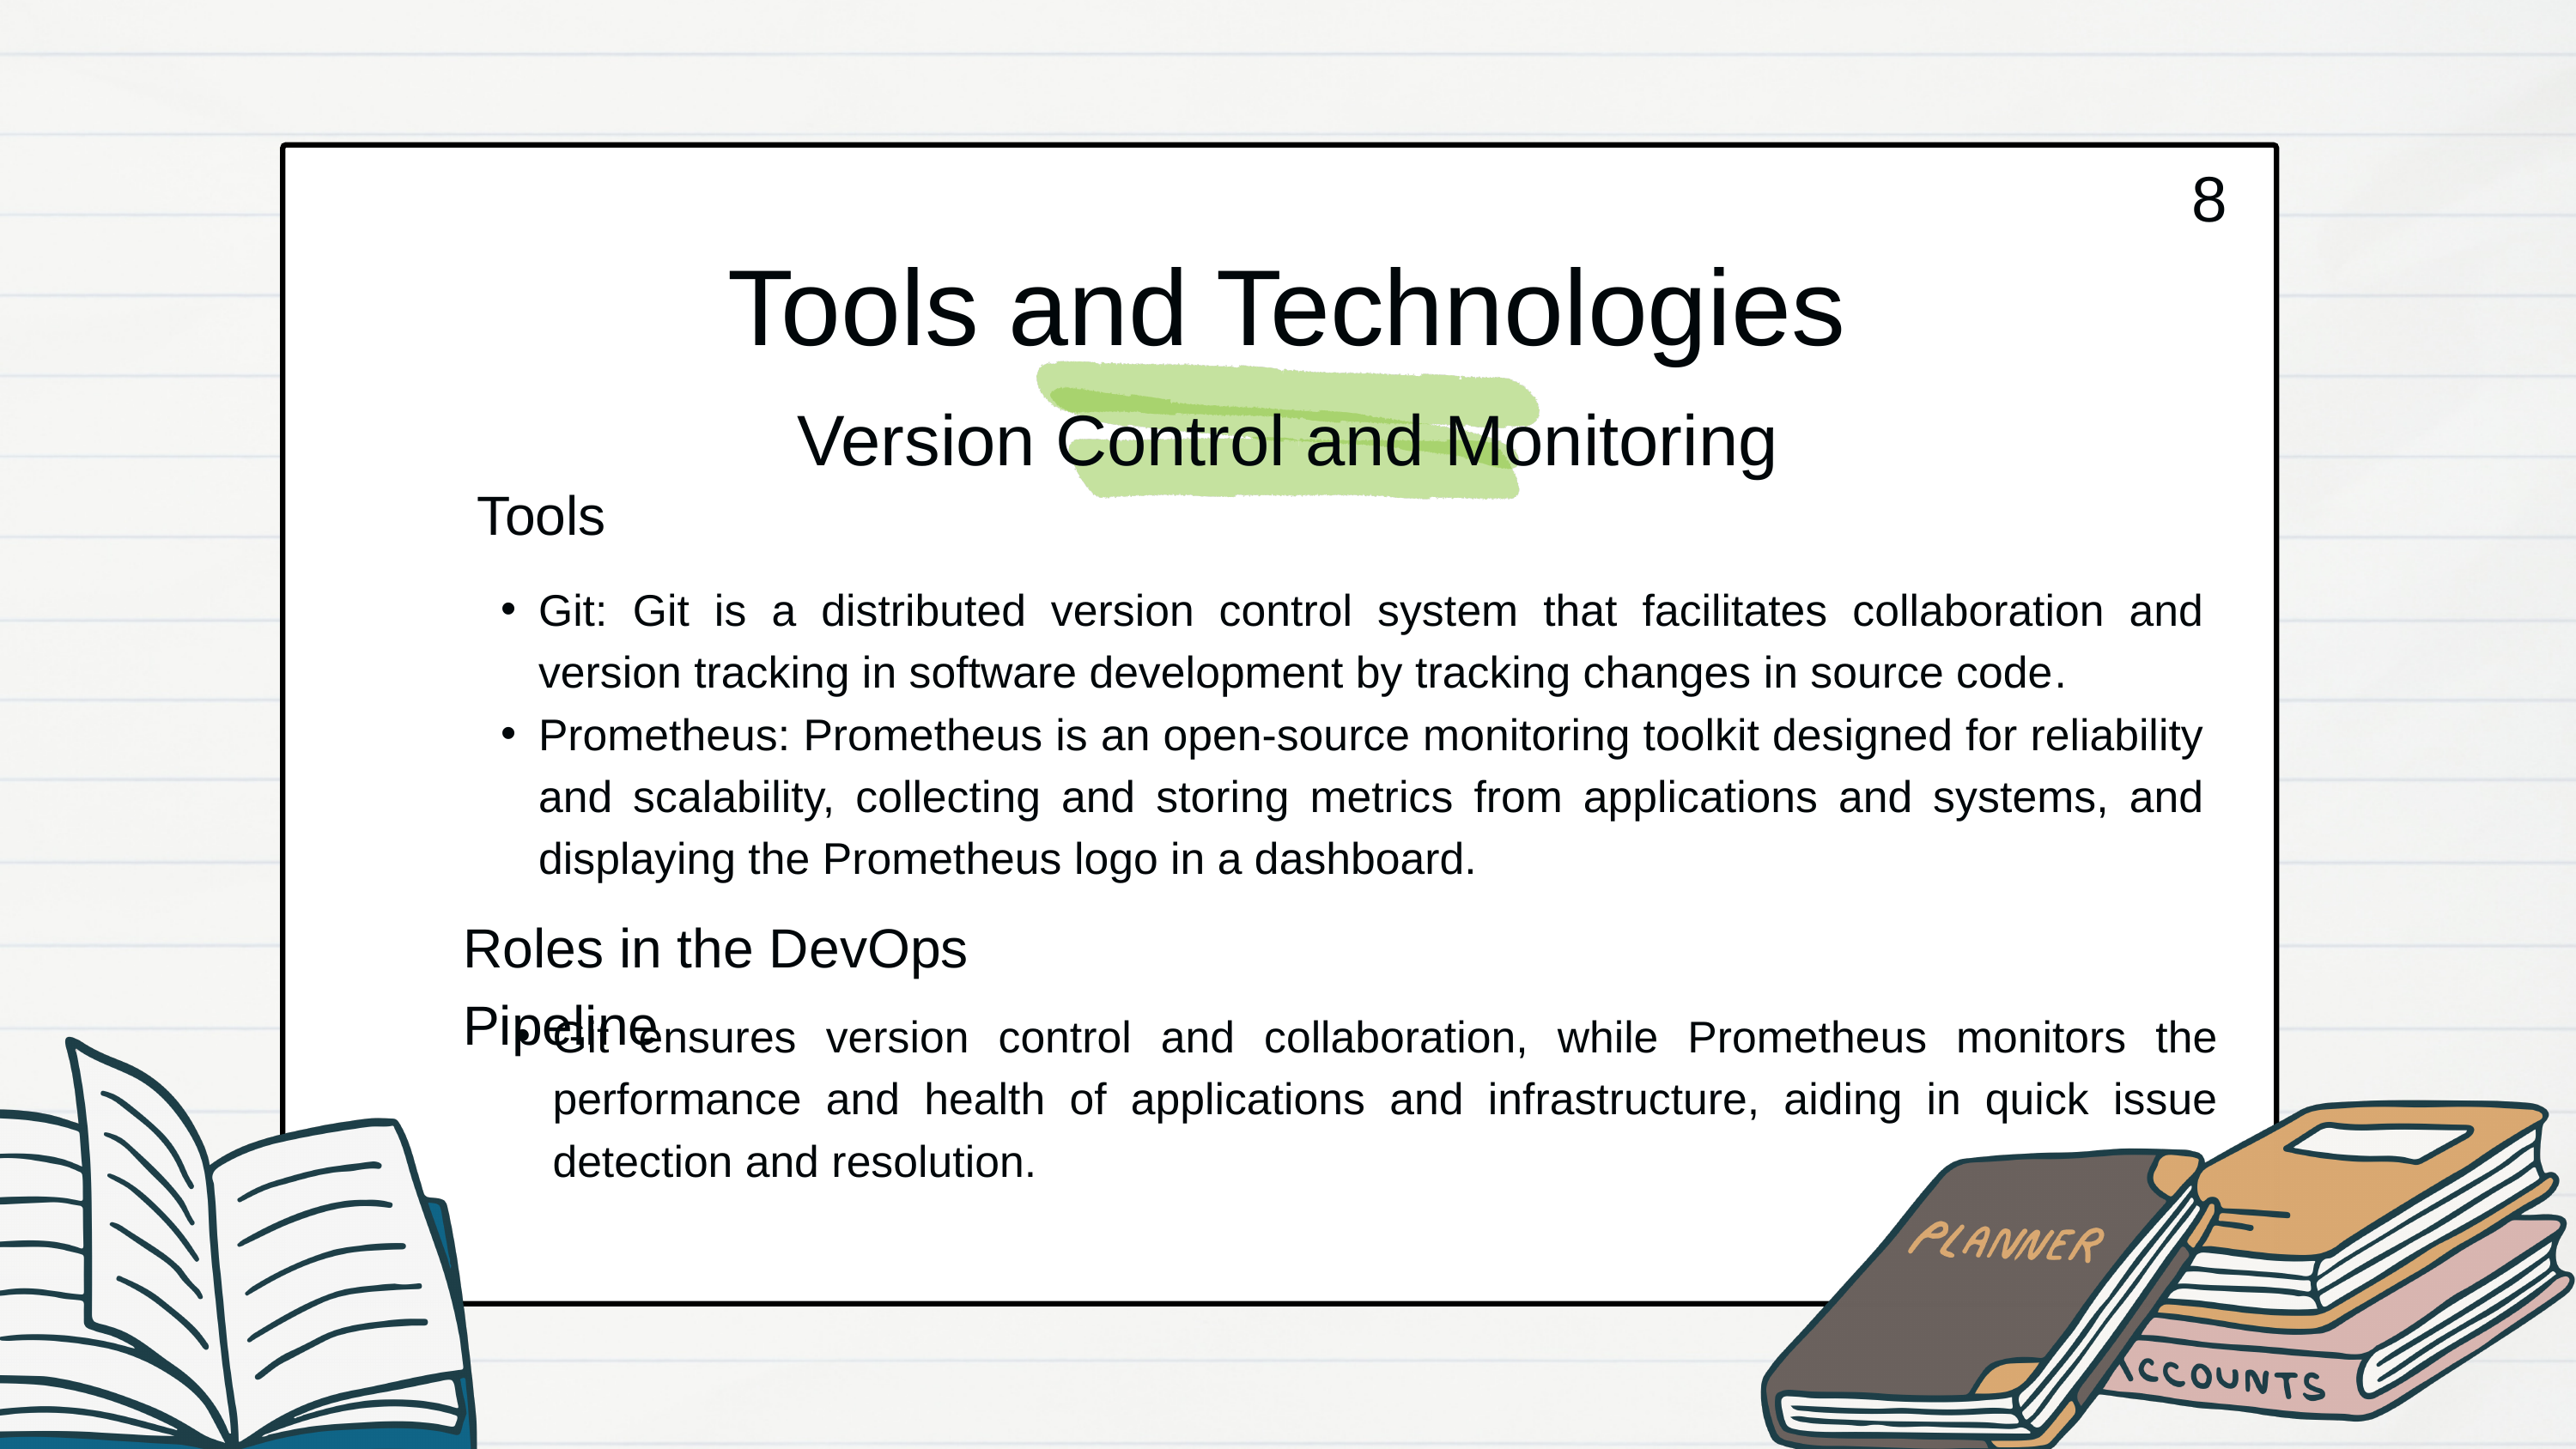

8

Tools and Technologies

Version Control and Monitoring
Tools
Git: Git is a distributed version control system that facilitates collaboration and version tracking in software development by tracking changes in source code.
Prometheus: Prometheus is an open-source monitoring toolkit designed for reliability and scalability, collecting and storing metrics from applications and systems, and displaying the Prometheus logo in a dashboard.
Roles in the DevOps Pipeline
Git ensures version control and collaboration, while Prometheus monitors the performance and health of applications and infrastructure, aiding in quick issue detection and resolution.